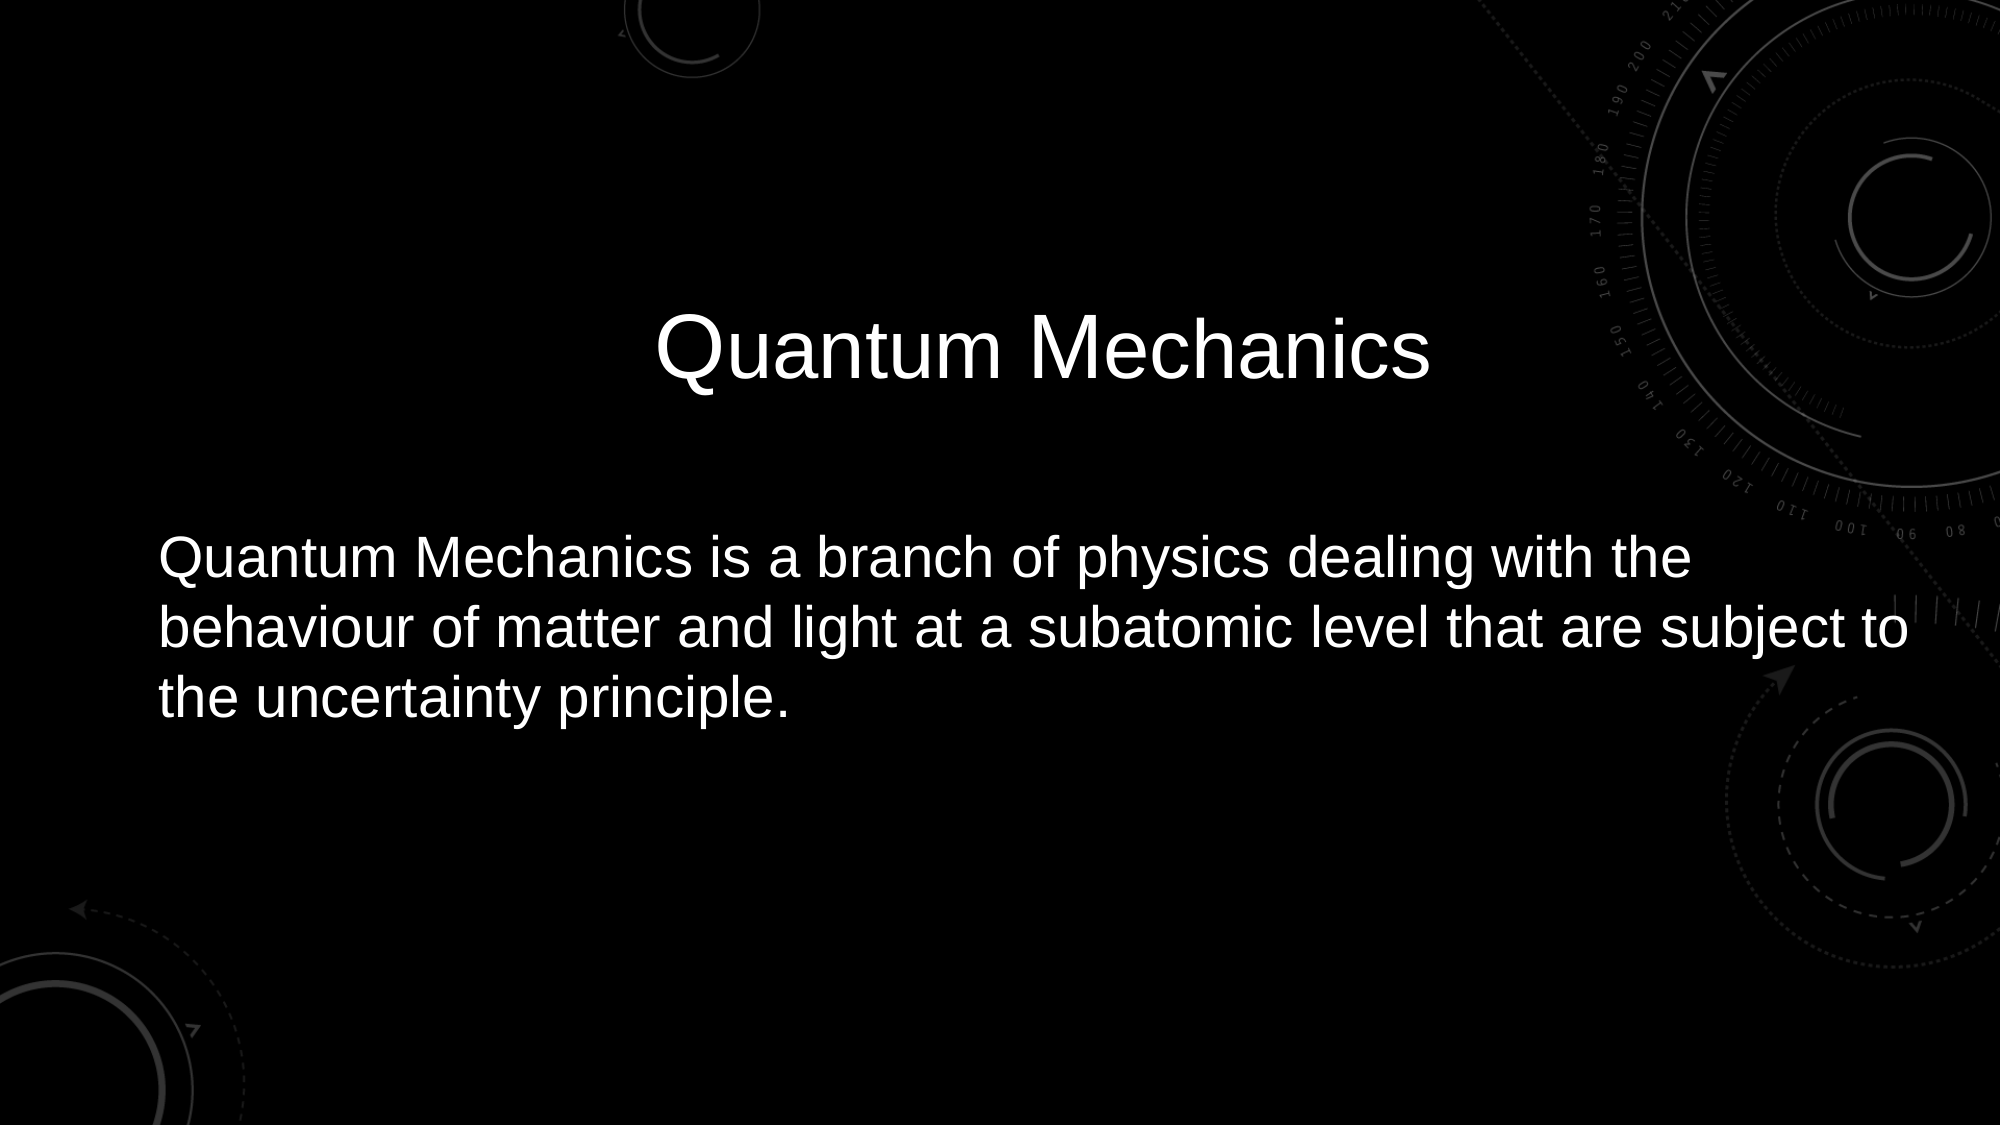

Quantum Mechanics
Quantum Mechanics is a branch of physics dealing with the behaviour of matter and light at a subatomic level that are subject to the uncertainty principle.